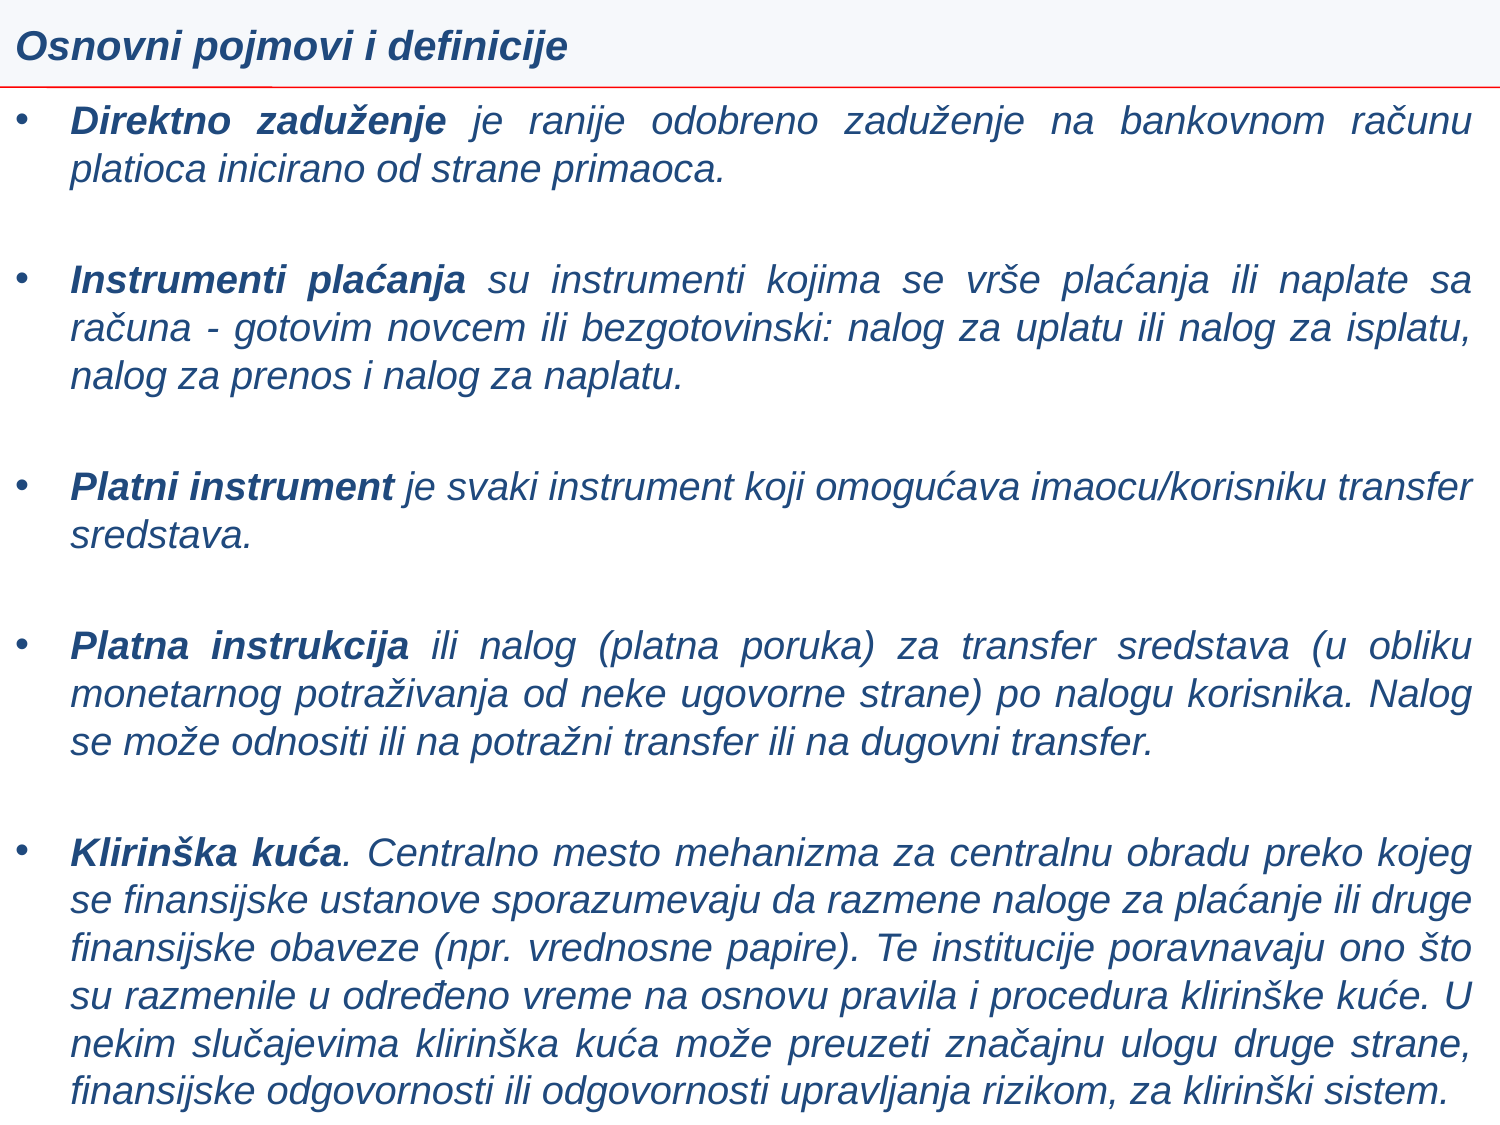

Osnovni pojmovi i definicije
Direktno zaduženje je ranije odobreno zaduženje na bankovnom računu platioca inicirano od strane primaoca.

Instrumenti plaćanja su instrumenti kojima se vrše plaćanja ili naplate sa računa - gotovim novcem ili bezgotovinski: nalog za uplatu ili nalog za isplatu, nalog za prenos i nalog za naplatu.

Platni instrument je svaki instrument koji omogućava imaocu/korisniku transfer sredstava.

Platna instrukcija ili nalog (platna poruka) za transfer sredstava (u obliku monetarnog potraživanja od neke ugovorne strane) po nalogu korisnika. Nalog se može odnositi ili na potražni transfer ili na dugovni transfer.

Klirinška kuća. Centralno mesto mehanizma za centralnu obradu preko kojeg se finansijske ustanove sporazumevaju da razmene naloge za plaćanje ili druge finansijske obaveze (npr. vrednosne papire). Te institucije poravnavaju ono što su razmenile u određeno vreme na osnovu pravila i procedura klirinške kuće. U nekim slučajevima klirinška kuća može preuzeti značajnu ulogu druge strane, finansijske odgovornosti ili odgovornosti upravljanja rizikom, za klirinški sistem.